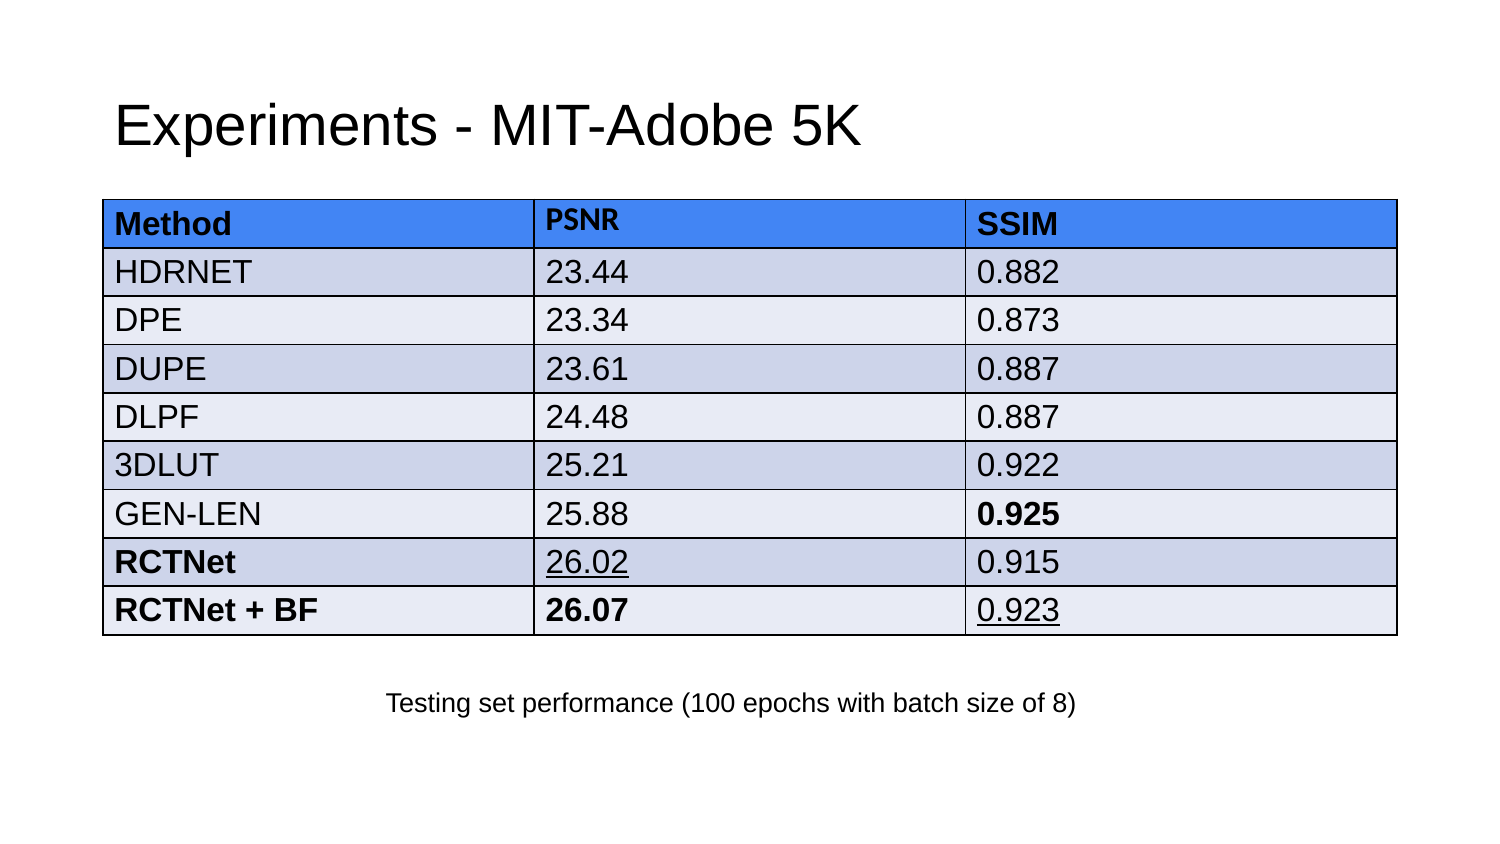

# Experiments - MIT-Adobe 5K
| Method | PSNR | SSIM |
| --- | --- | --- |
| HDRNET | 23.44 | 0.882 |
| DPE | 23.34 | 0.873 |
| DUPE | 23.61 | 0.887 |
| DLPF | 24.48 | 0.887 |
| 3DLUT | 25.21 | 0.922 |
| GEN-LEN | 25.88 | 0.925 |
| RCTNet | 26.02 | 0.915 |
| RCTNet + BF | 26.07 | 0.923 |
Testing set performance (100 epochs with batch size of 8)